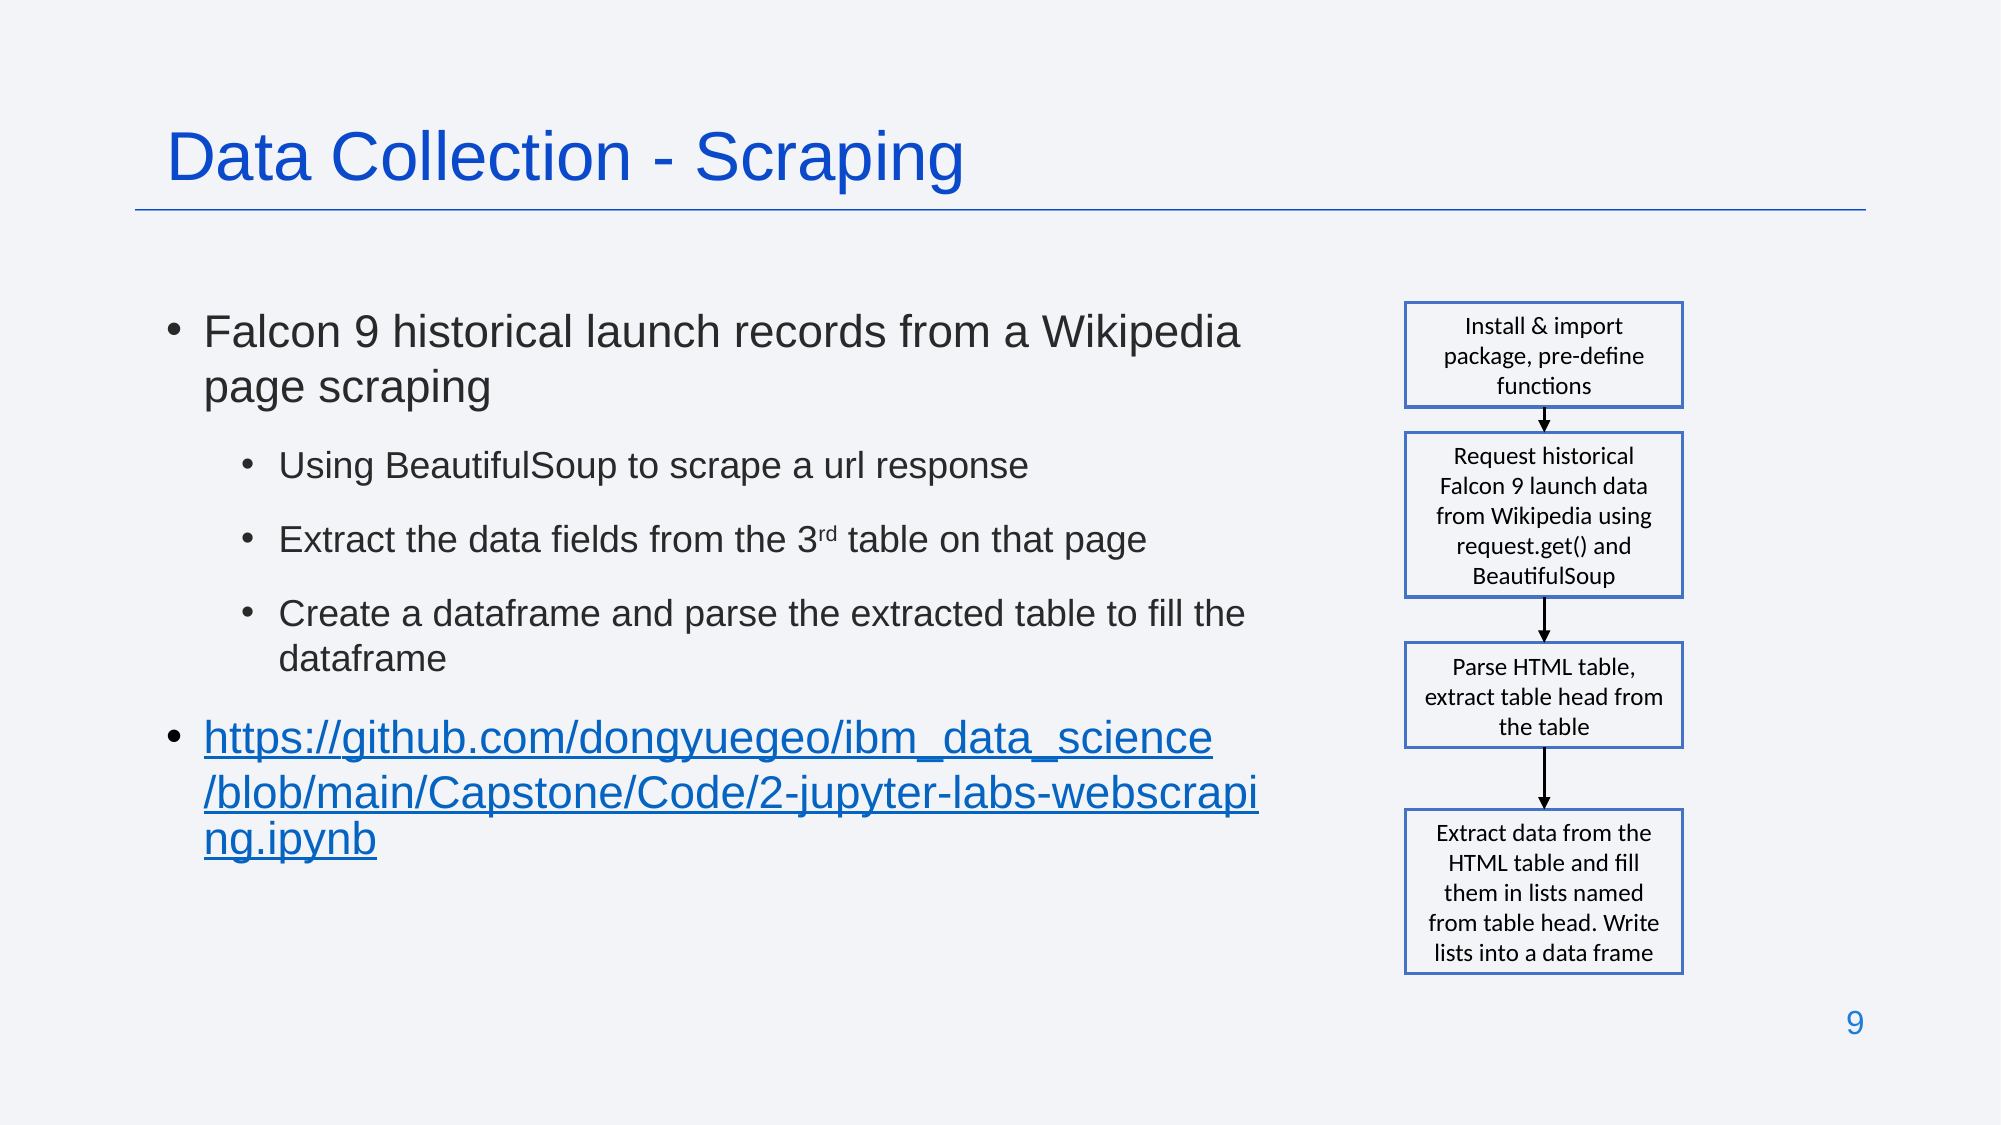

Data Collection - Scraping
Falcon 9 historical launch records from a Wikipedia page scraping
Using BeautifulSoup to scrape a url response
Extract the data fields from the 3rd table on that page
Create a dataframe and parse the extracted table to fill the dataframe
https://github.com/dongyuegeo/ibm_data_science/blob/main/Capstone/Code/2-jupyter-labs-webscraping.ipynb
Install & import package, pre-define functions
Request historical Falcon 9 launch data from Wikipedia using request.get() and BeautifulSoup
Parse HTML table, extract table head from the table
Extract data from the HTML table and fill them in lists named from table head. Write lists into a data frame
9